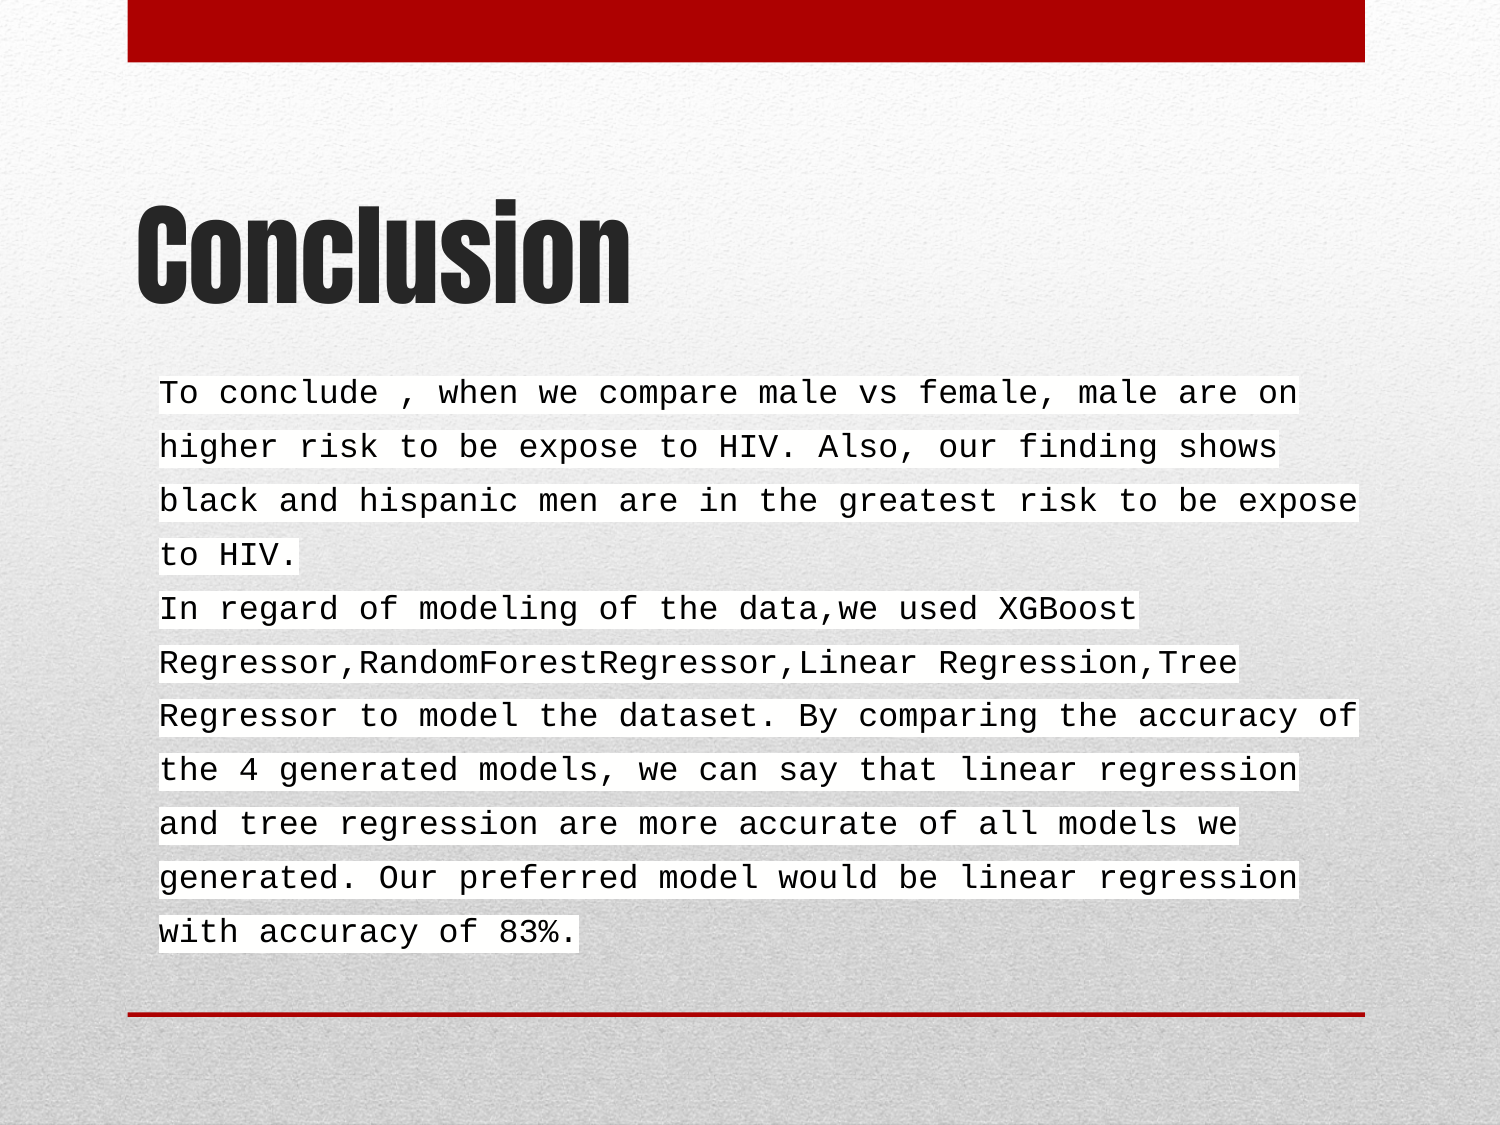

# Conclusion
To conclude , when we compare male vs female, male are on higher risk to be expose to HIV. Also, our finding shows black and hispanic men are in the greatest risk to be expose to HIV.
In regard of modeling of the data,we used XGBoost Regressor,RandomForestRegressor,Linear Regression,Tree Regressor to model the dataset. By comparing the accuracy of the 4 generated models, we can say that linear regression and tree regression are more accurate of all models we generated. Our preferred model would be linear regression with accuracy of 83%.